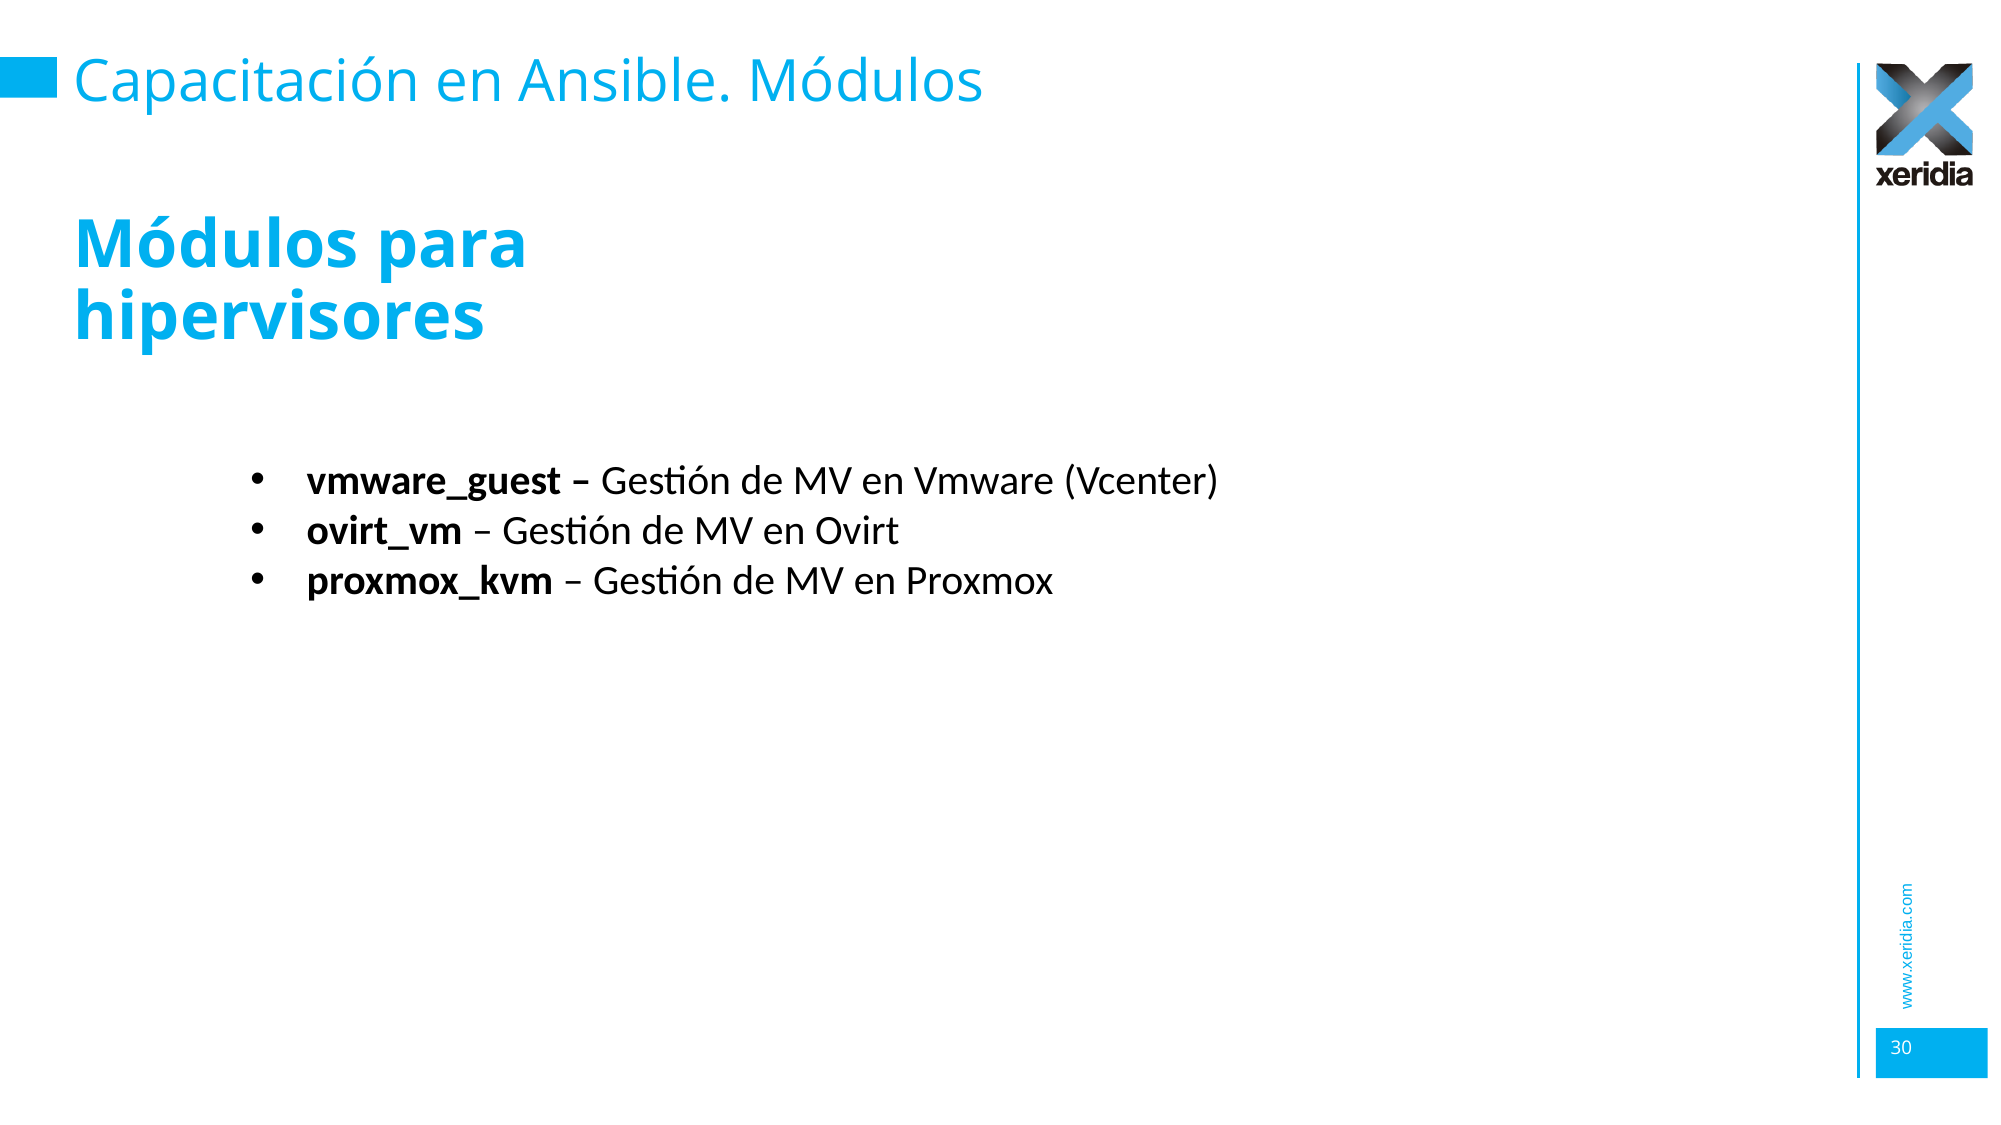

# Capacitación en Ansible. Módulos
Módulos para hipervisores

vmware_guest – Gestión de MV en Vmware (Vcenter)
ovirt_vm – Gestión de MV en Ovirt
proxmox_kvm – Gestión de MV en Proxmox